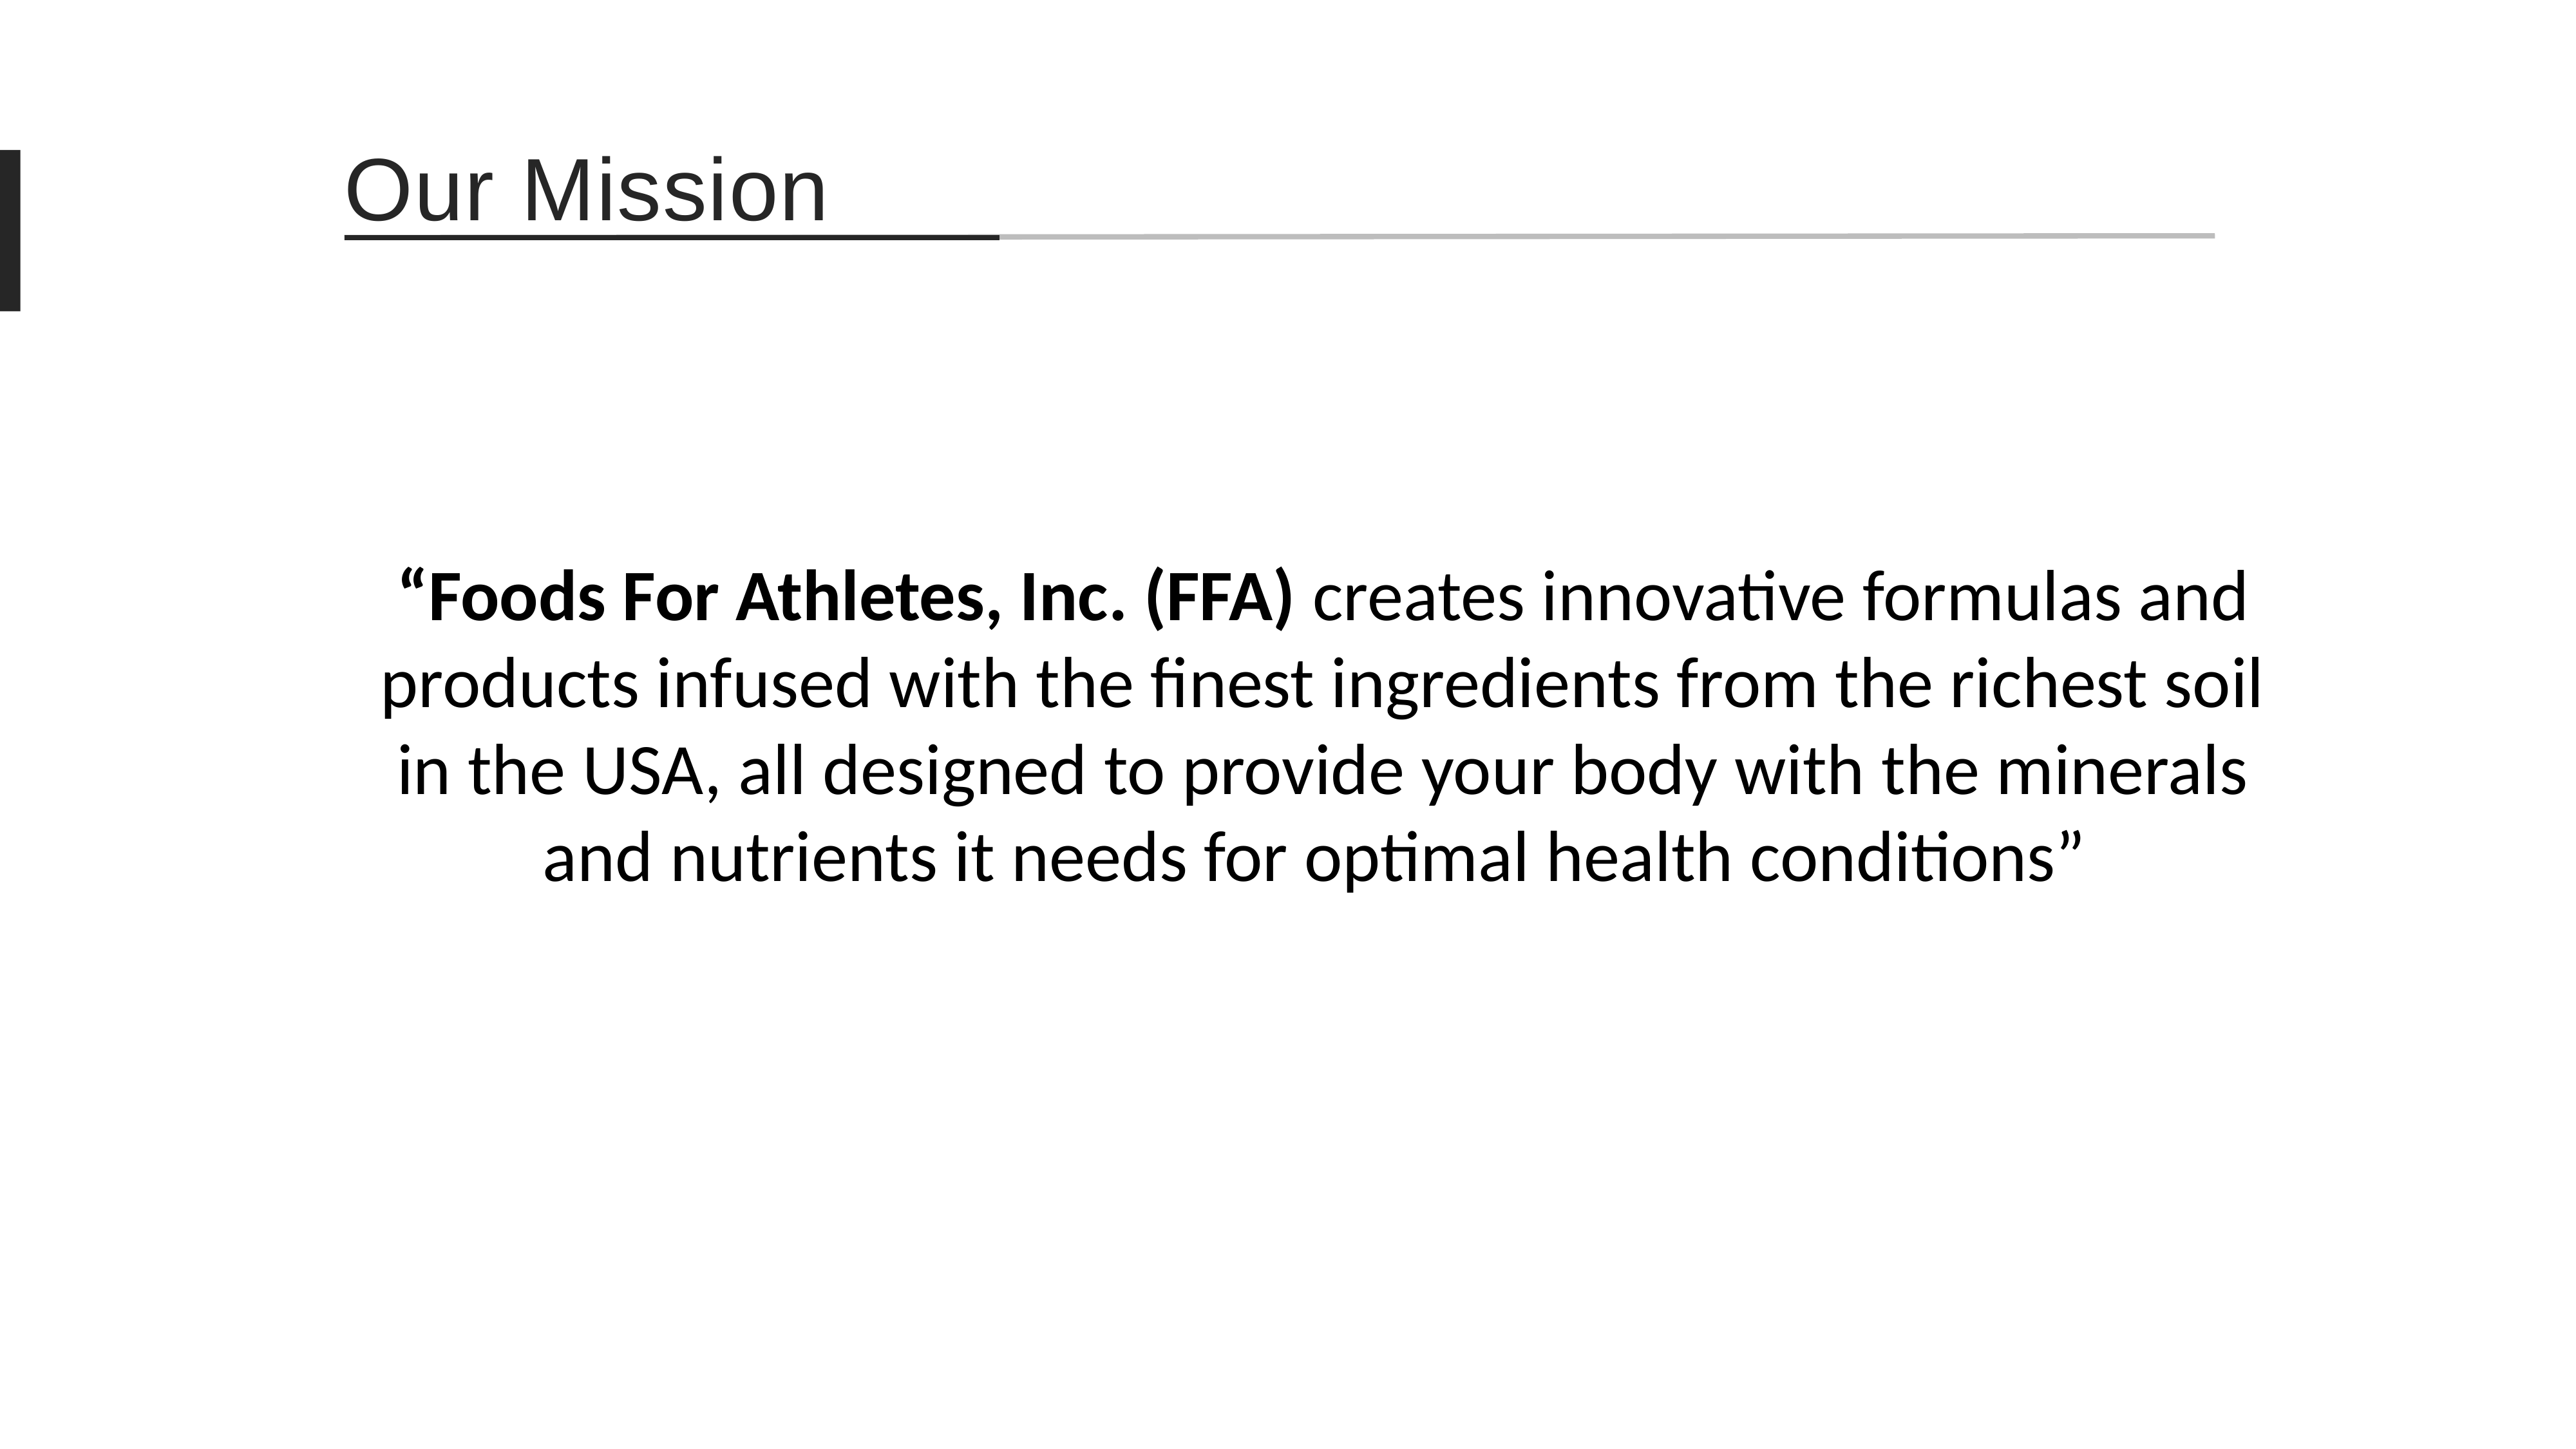

Our Mission

“Foods For Athletes, Inc. (FFA) creates innovative formulas and products infused with the finest ingredients from the richest soil in the USA, all designed to provide your body with the minerals and nutrients it needs for optimal health conditions”